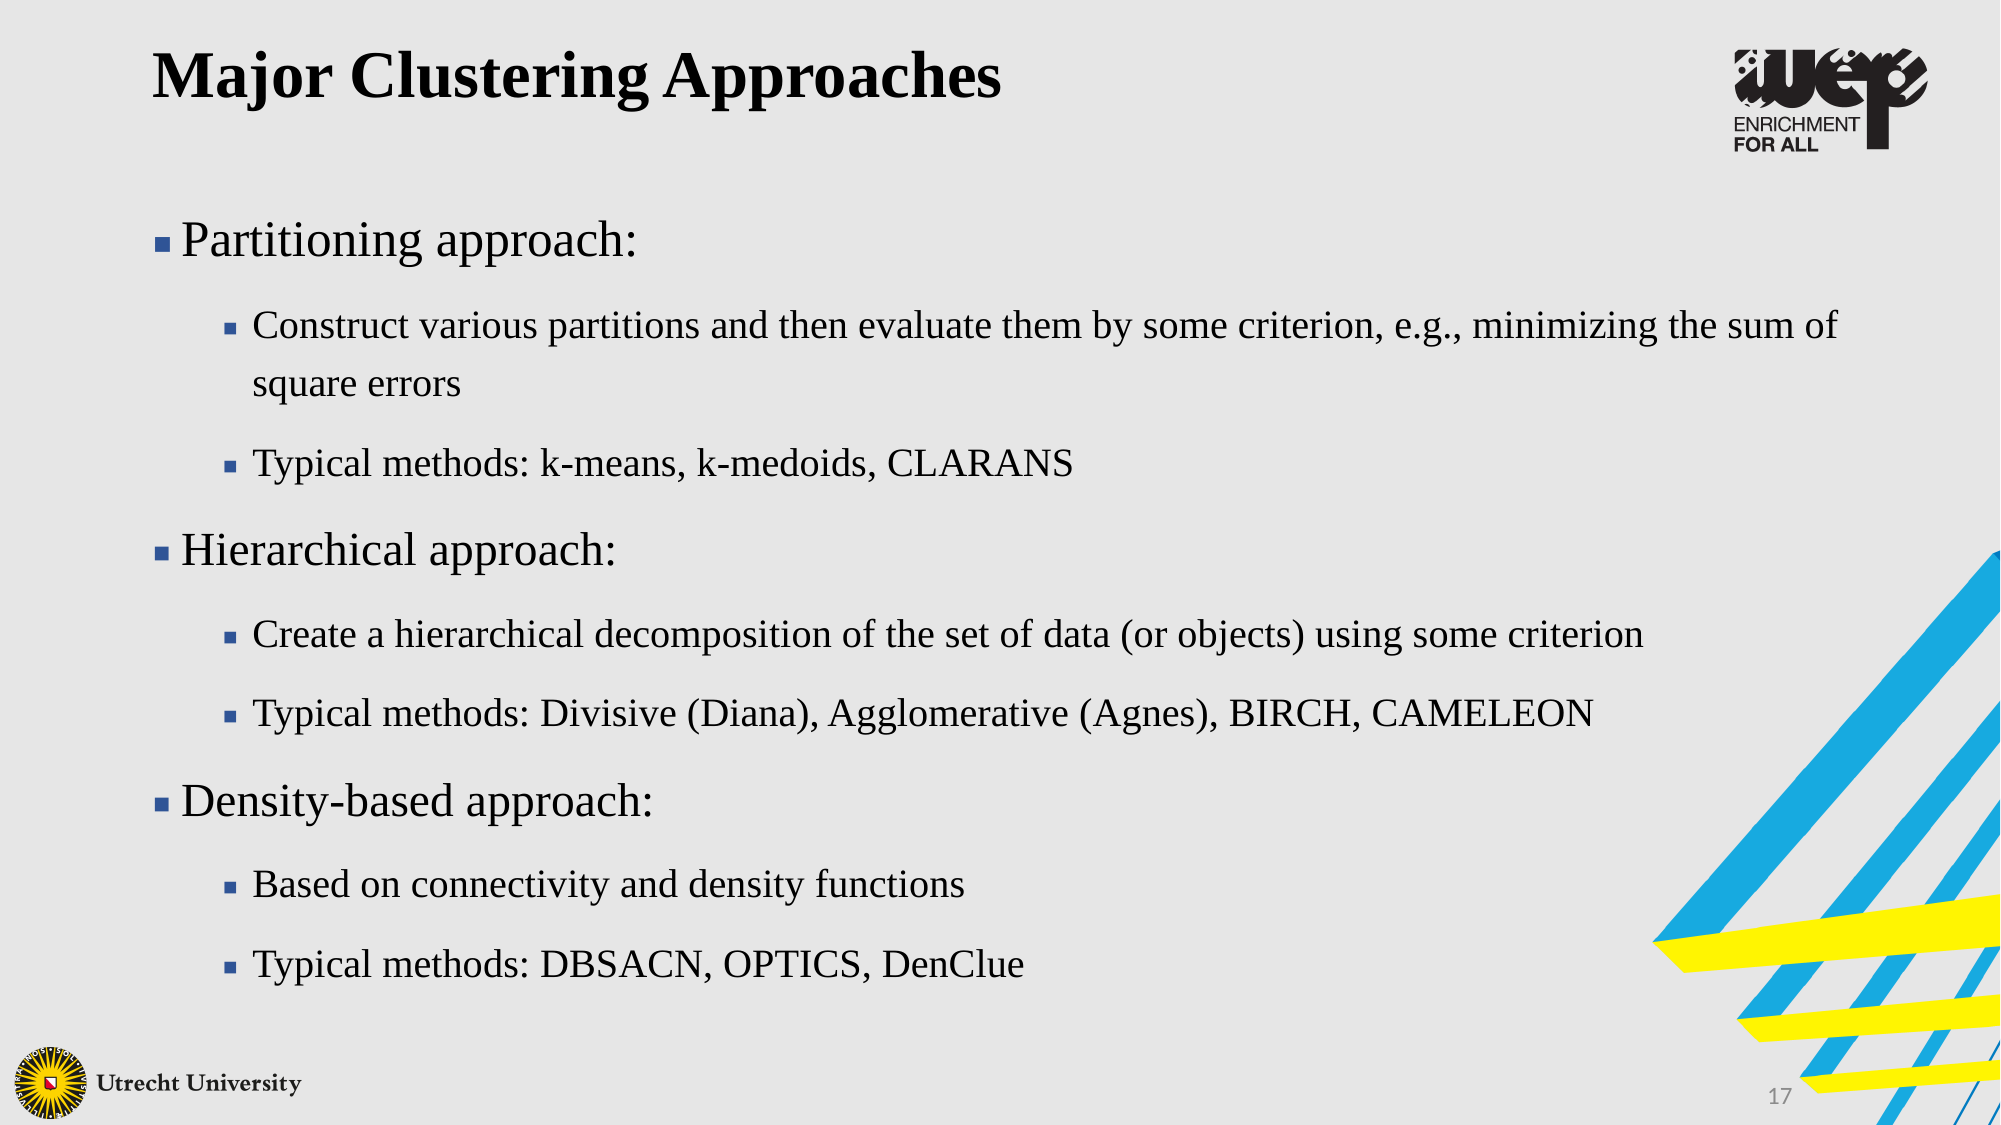

Major Clustering Approaches
Partitioning approach:
Construct various partitions and then evaluate them by some criterion, e.g., minimizing the sum of square errors
Typical methods: k-means, k-medoids, CLARANS
Hierarchical approach:
Create a hierarchical decomposition of the set of data (or objects) using some criterion
Typical methods: Divisive (Diana), Agglomerative (Agnes), BIRCH, CAMELEON
Density-based approach:
Based on connectivity and density functions
Typical methods: DBSACN, OPTICS, DenClue
17